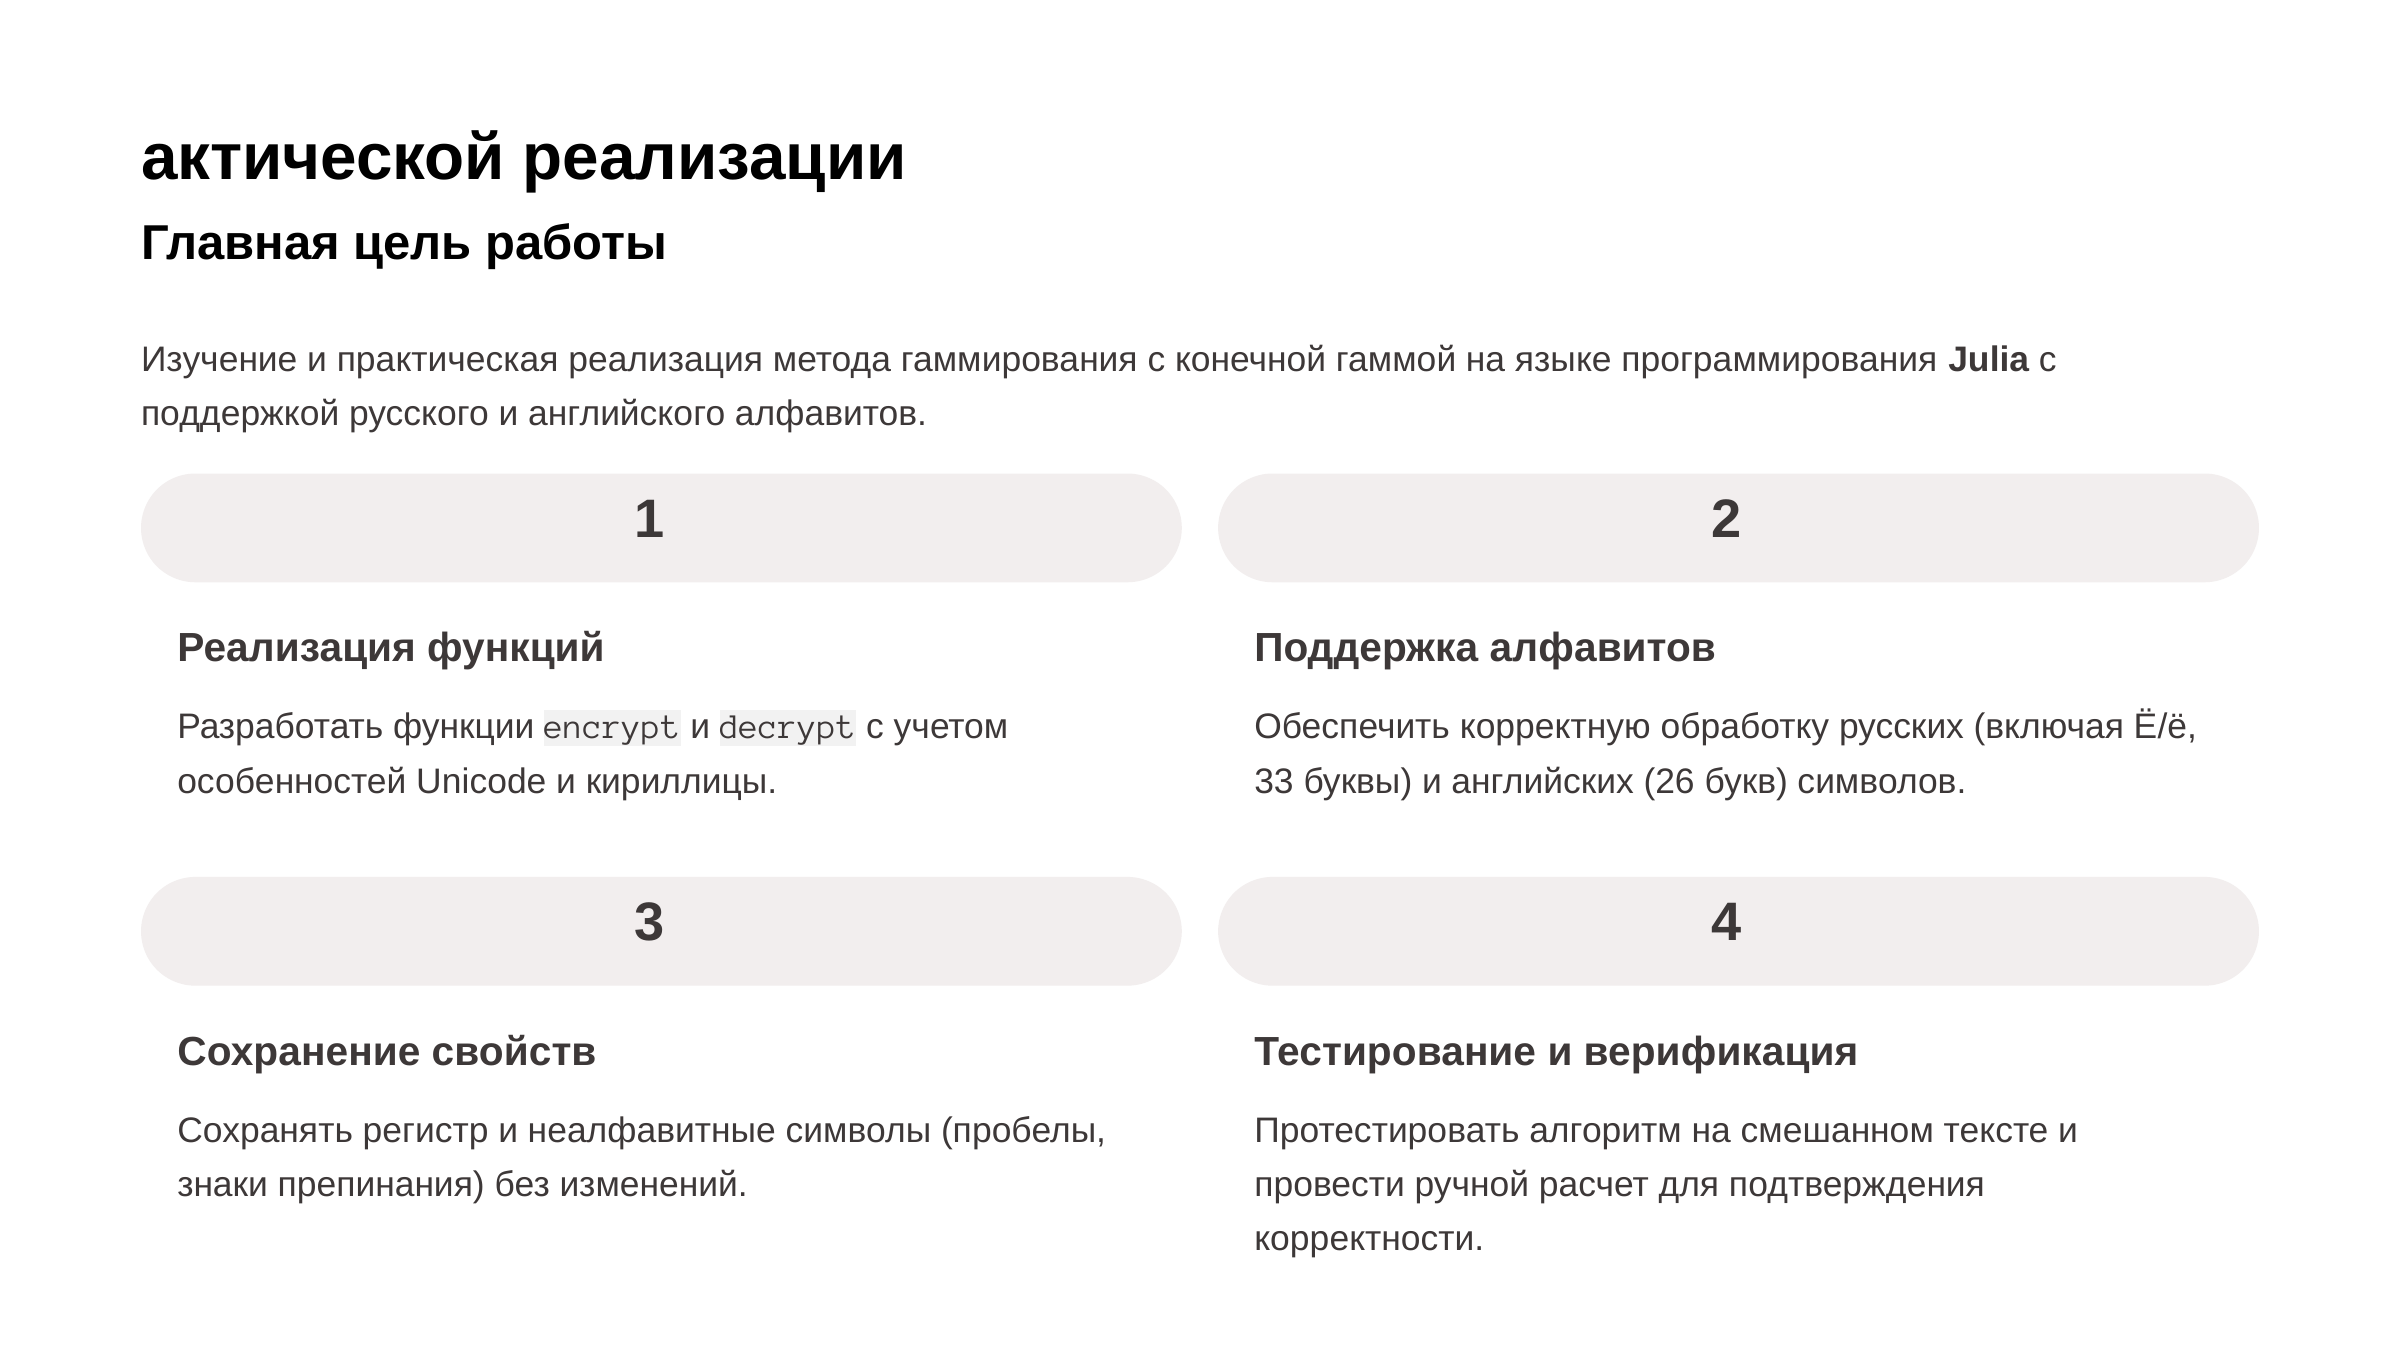

актической реализации
Главная цель работы
Изучение и практическая реализация метода гаммирования с конечной гаммой на языке программирования Julia с поддержкой русского и английского алфавитов.

1
2
Реализация функций
Поддержка алфавитов
Разработать функции encrypt и decrypt с учетом особенностей Unicode и кириллицы.
Обеспечить корректную обработку русских (включая Ё/ё, 33 буквы) и английских (26 букв) символов.

3
4
Сохранение свойств
Тестирование и верификация
Сохранять регистр и неалфавитные символы (пробелы, знаки препинания) без изменений.
Протестировать алгоритм на смешанном тексте и провести ручной расчет для подтверждения корректности.